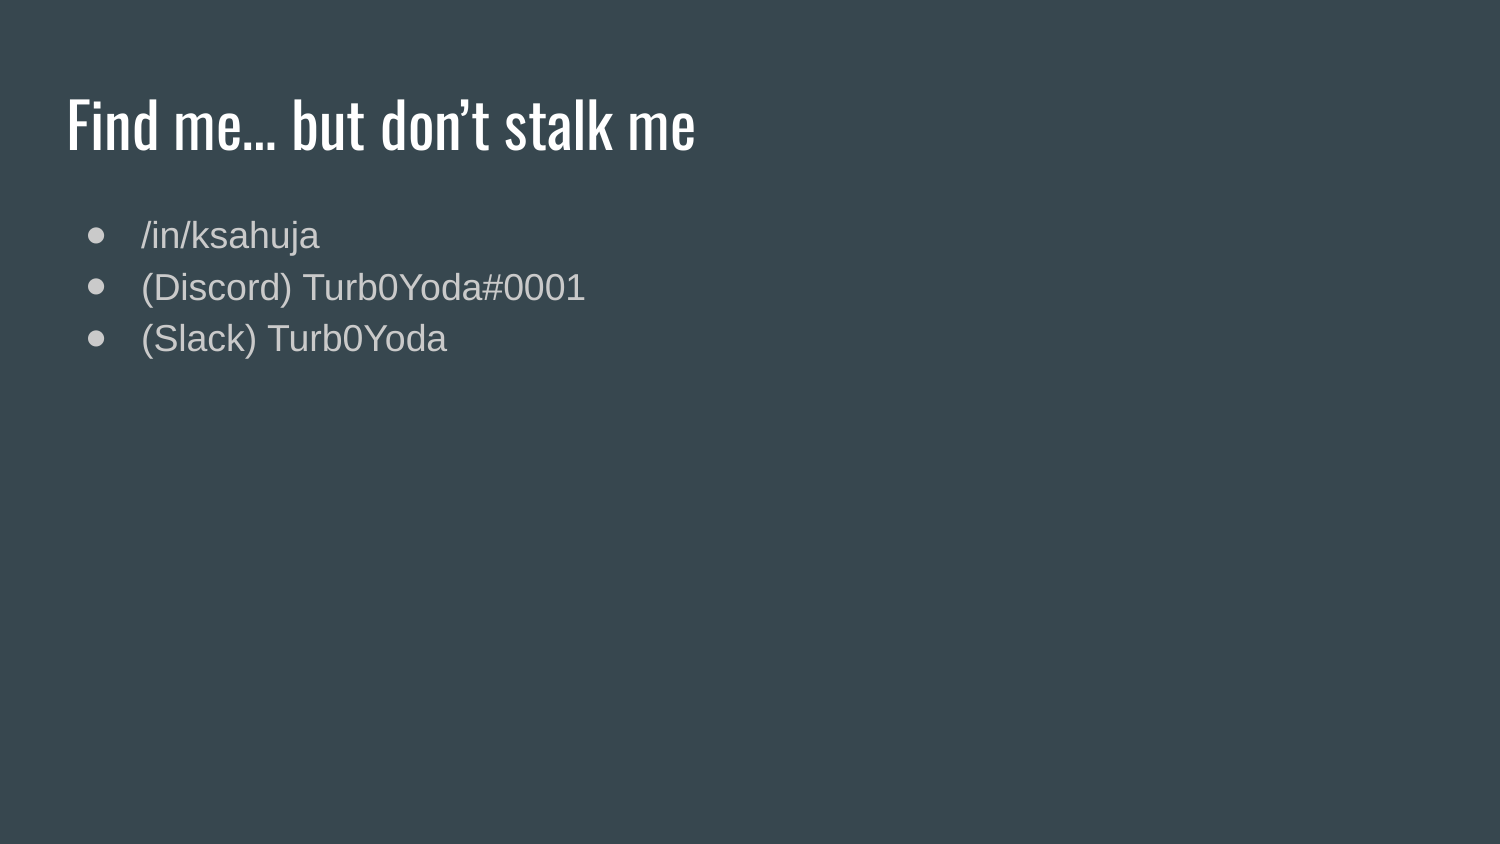

# Find me… but don’t stalk me
/in/ksahuja
(Discord) Turb0Yoda#0001
(Slack) Turb0Yoda